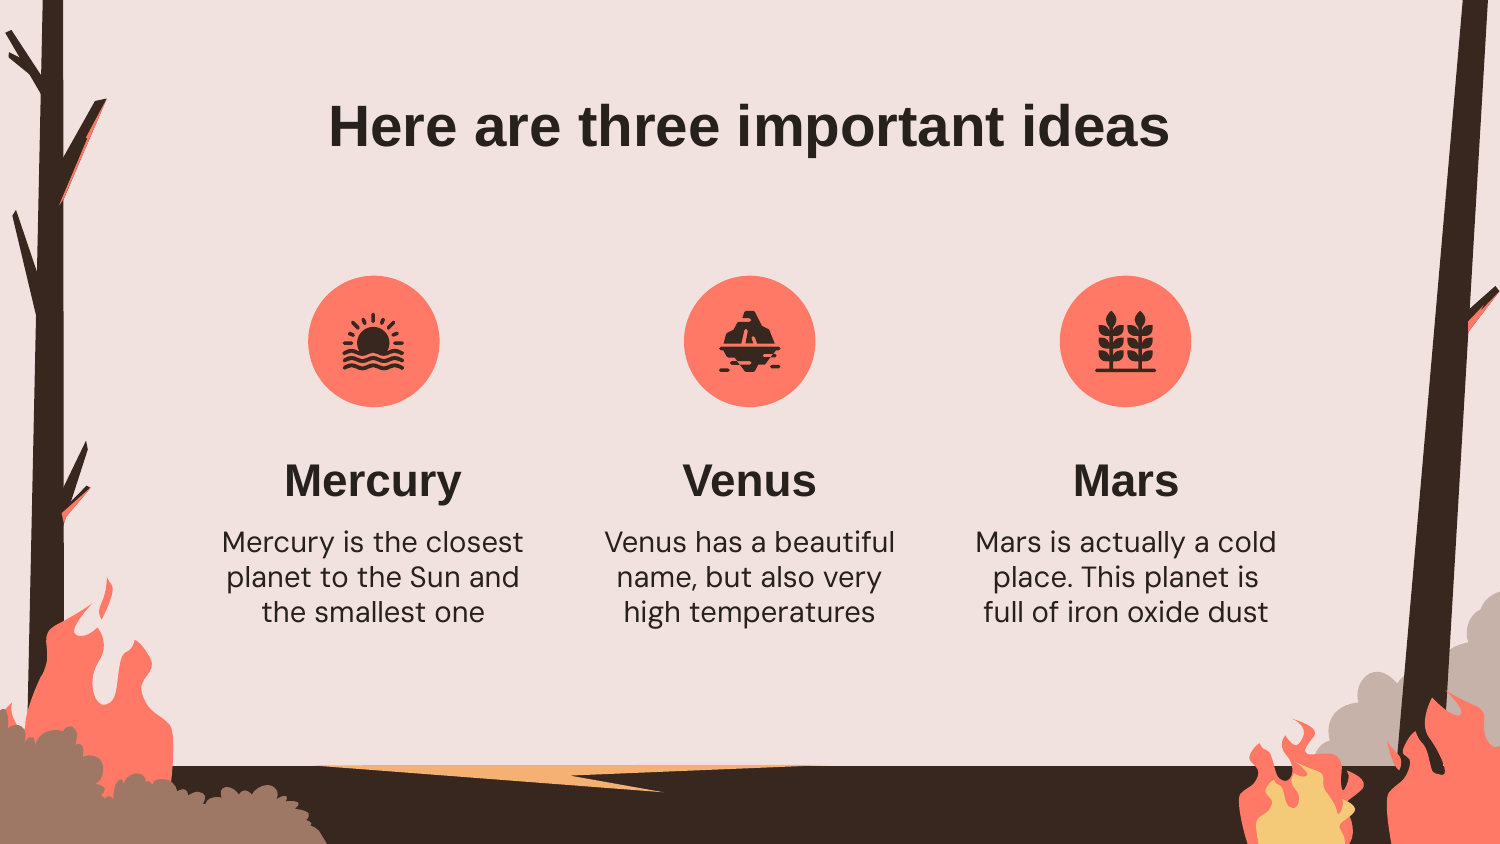

# Here are three important ideas

Mercury
Venus
Mars
Mercury is the closest planet to the Sun and the smallest one
Venus has a beautiful name, but also very high temperatures
Mars is actually a cold place. This planet is full of iron oxide dust